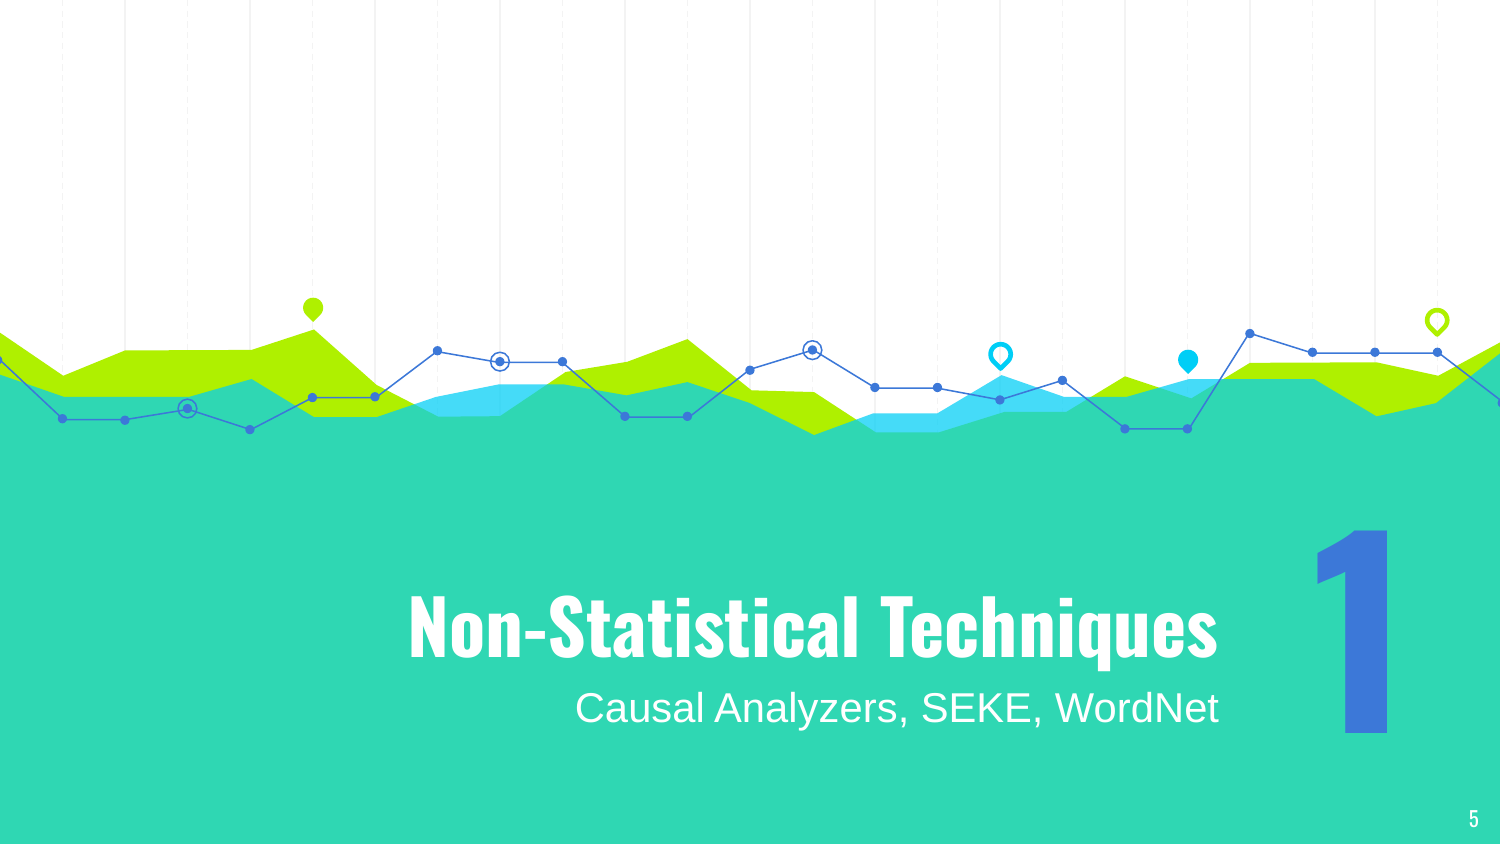

# Non-Statistical Techniques
1
Causal Analyzers, SEKE, WordNet
5